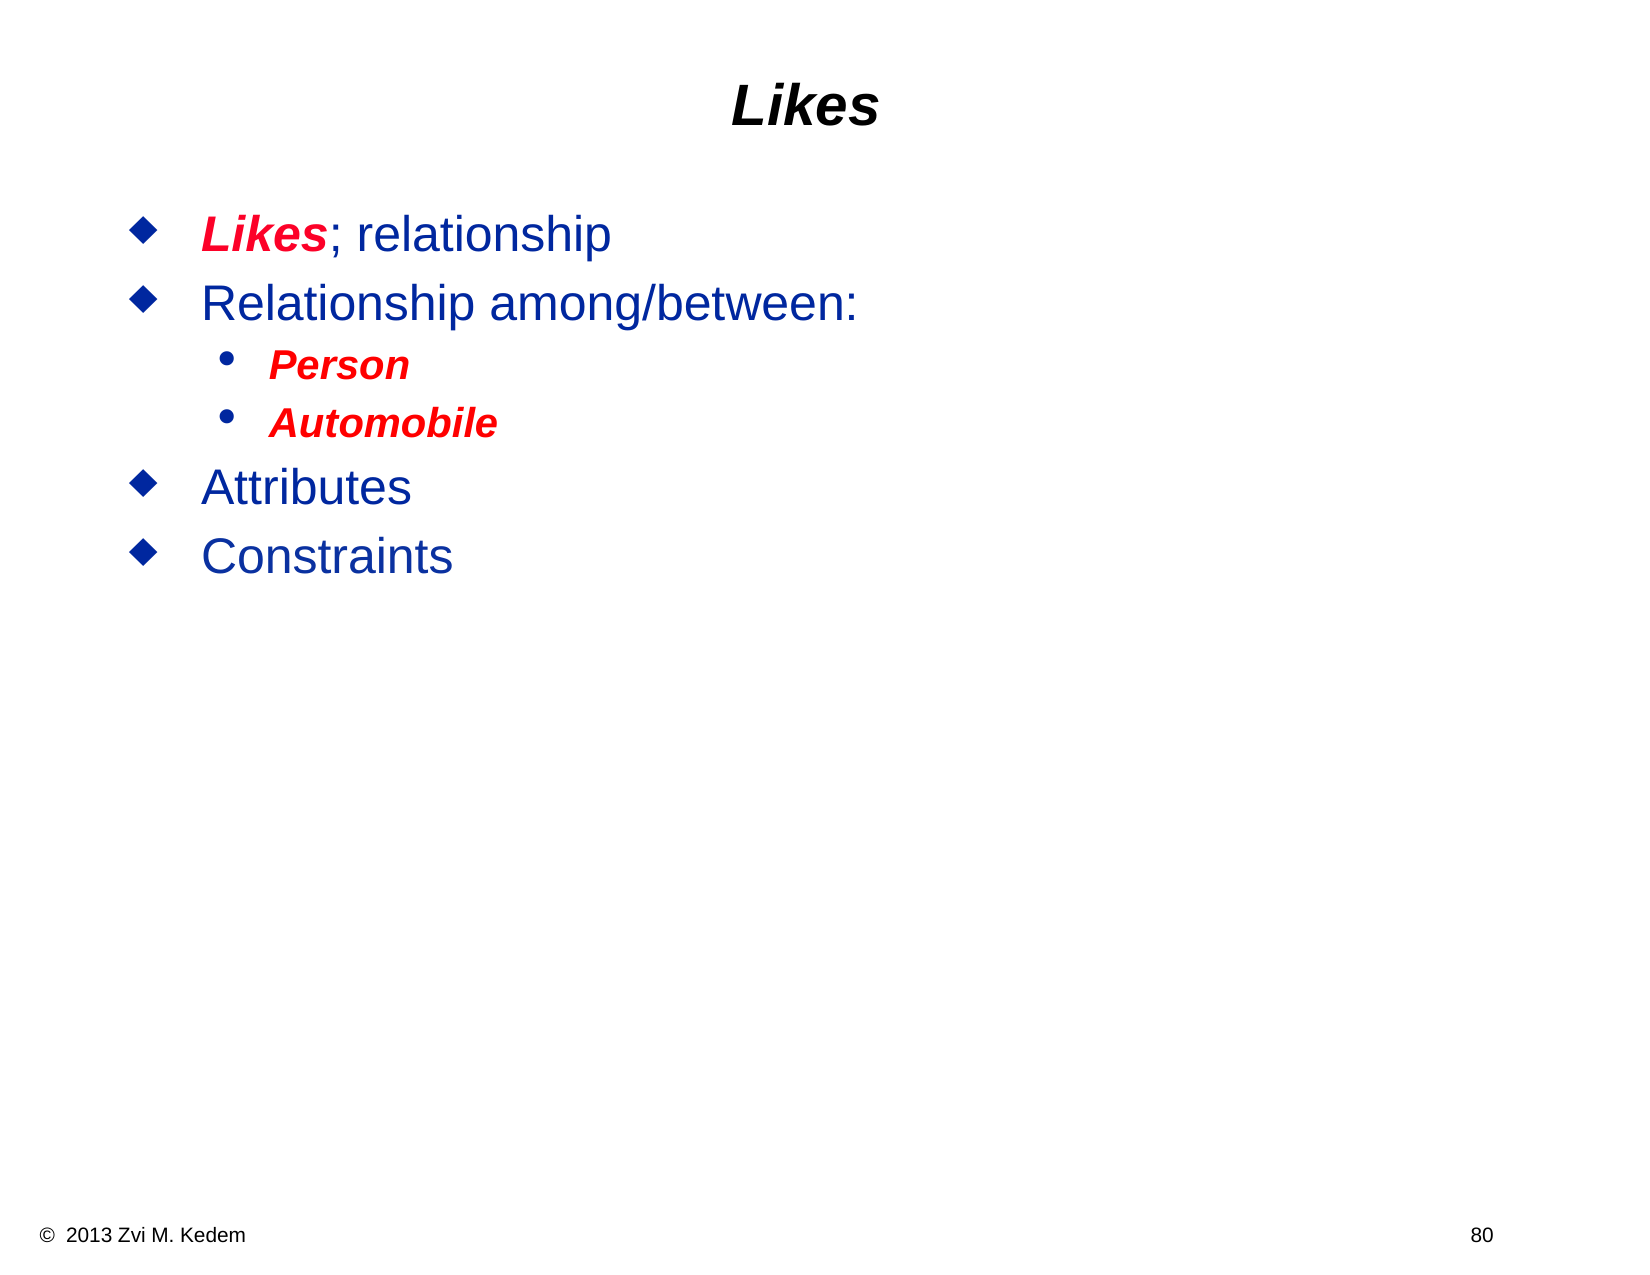

# Likes
Likes; relationship
Relationship among/between:
Person
Automobile
Attributes
Constraints